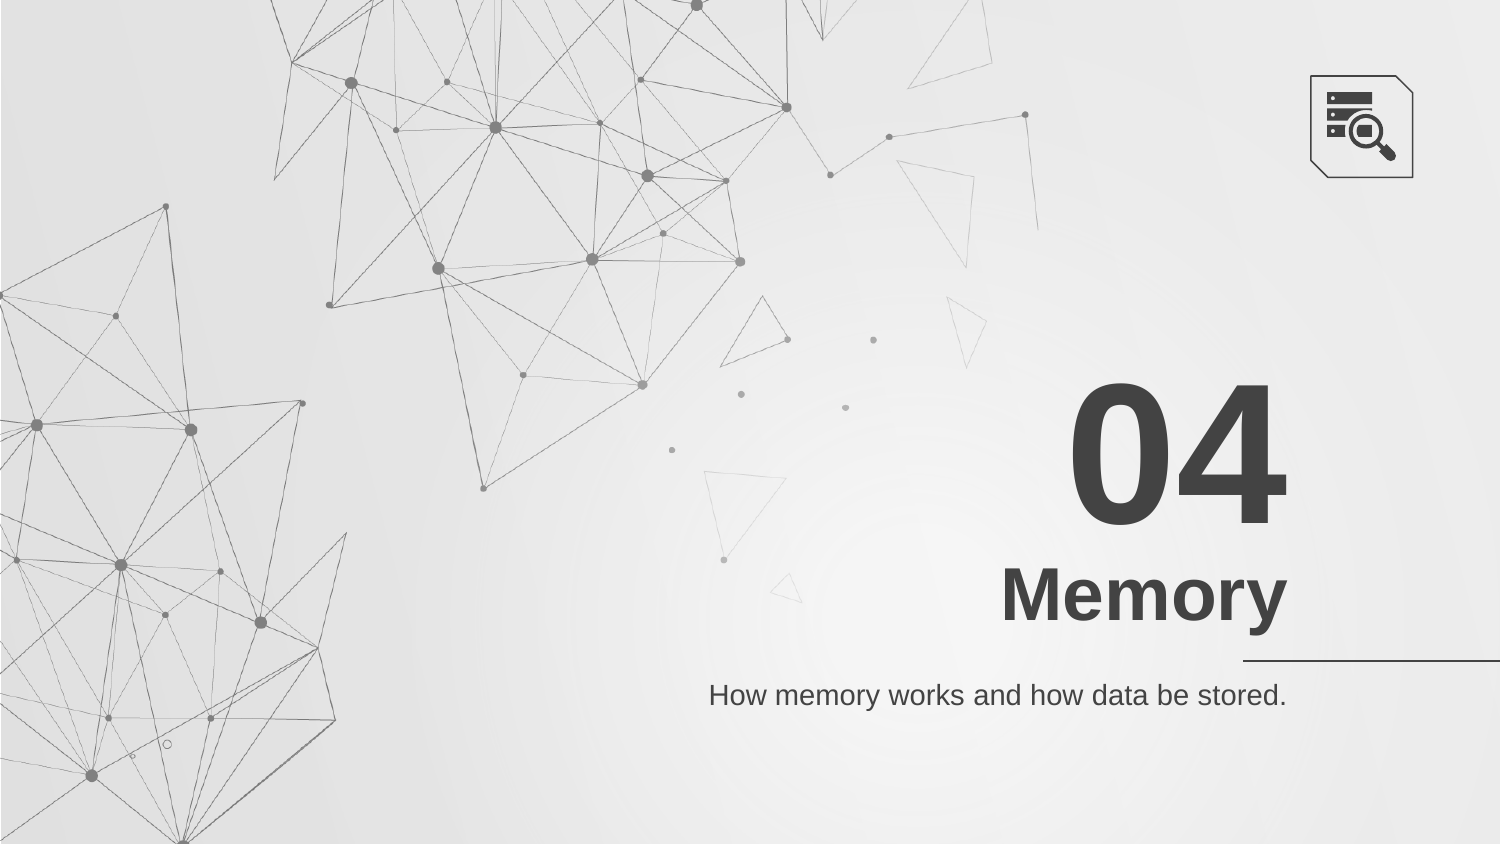

04
# Memory
How memory works and how data be stored.